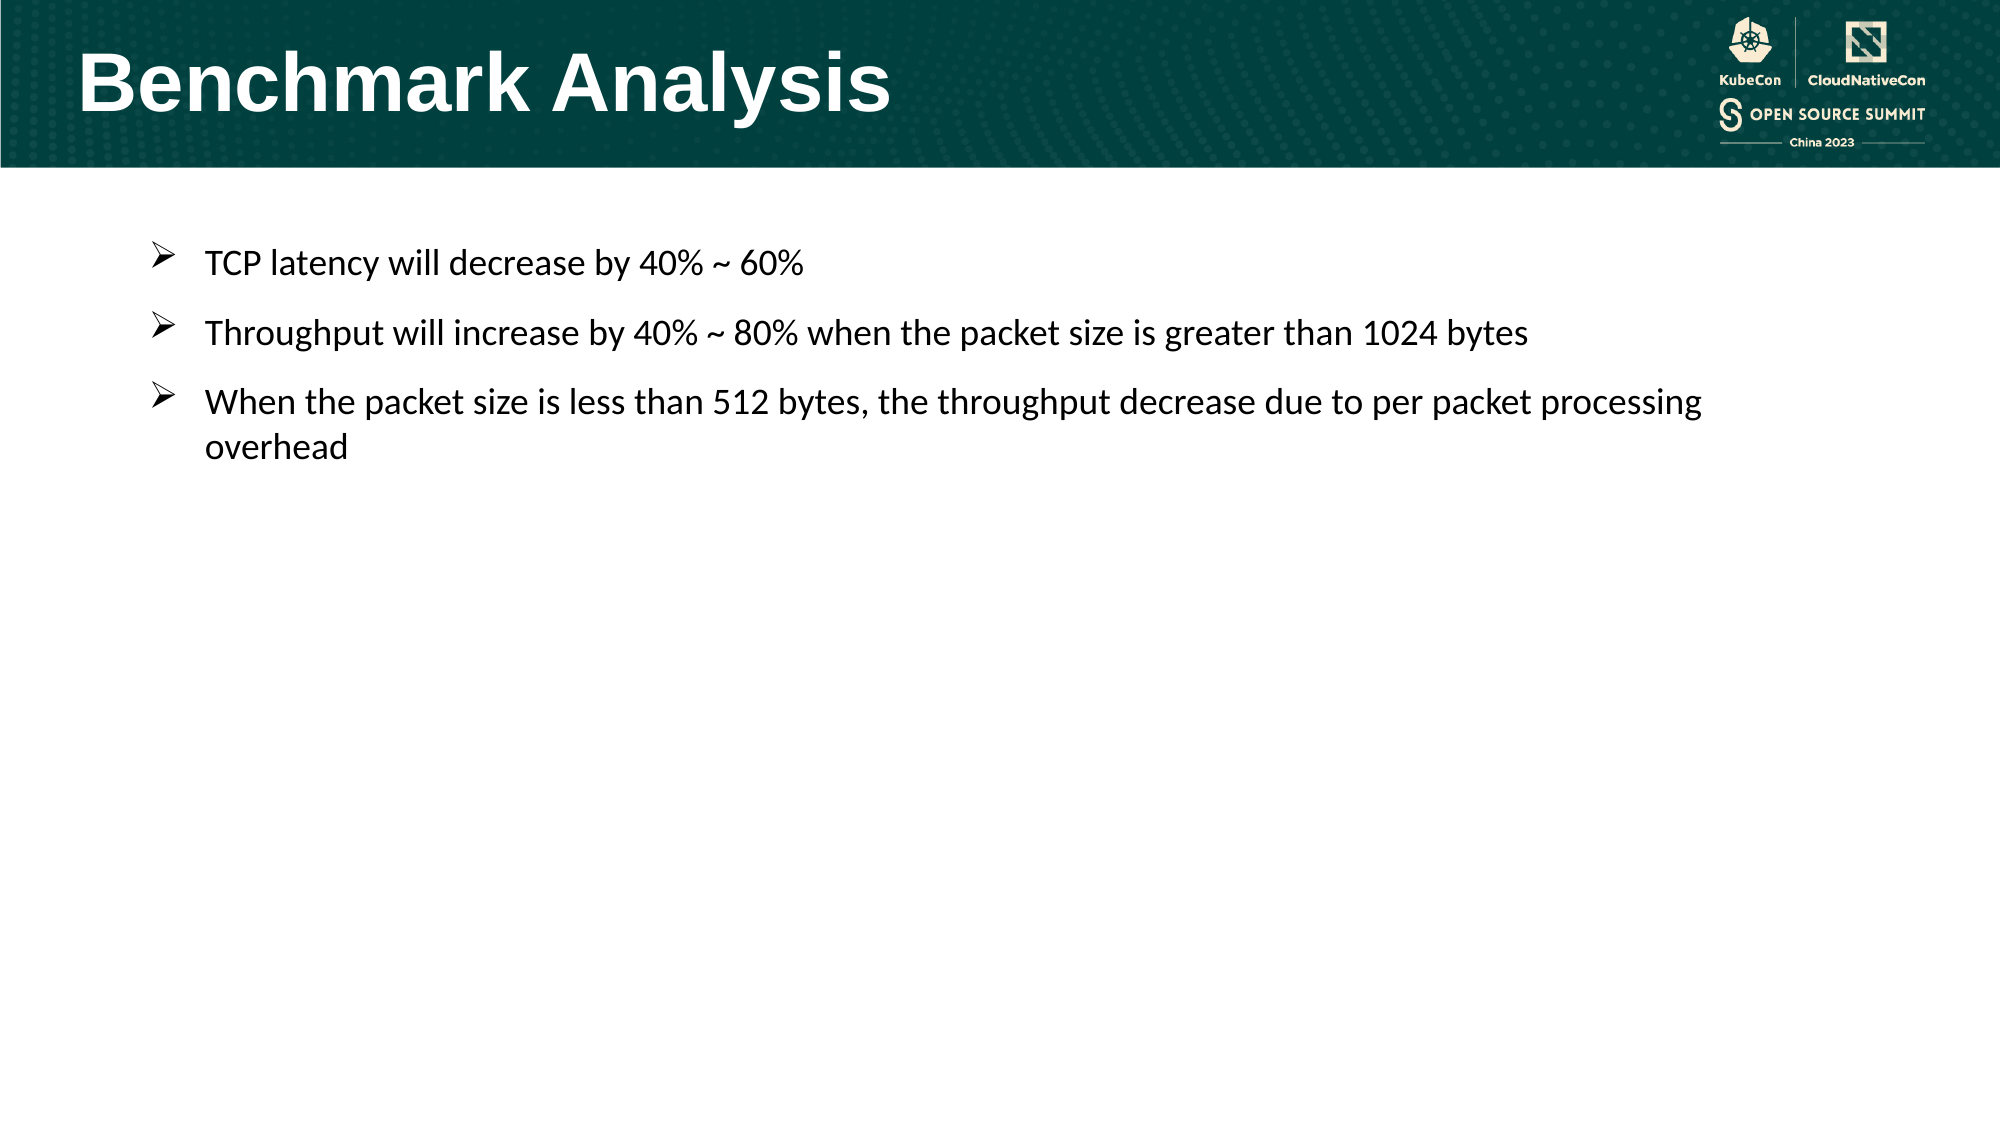

Benchmark Analysis
TCP latency will decrease by 40% ~ 60%
Throughput will increase by 40% ~ 80% when the packet size is greater than 1024 bytes
When the packet size is less than 512 bytes, the throughput decrease due to per packet processing overhead